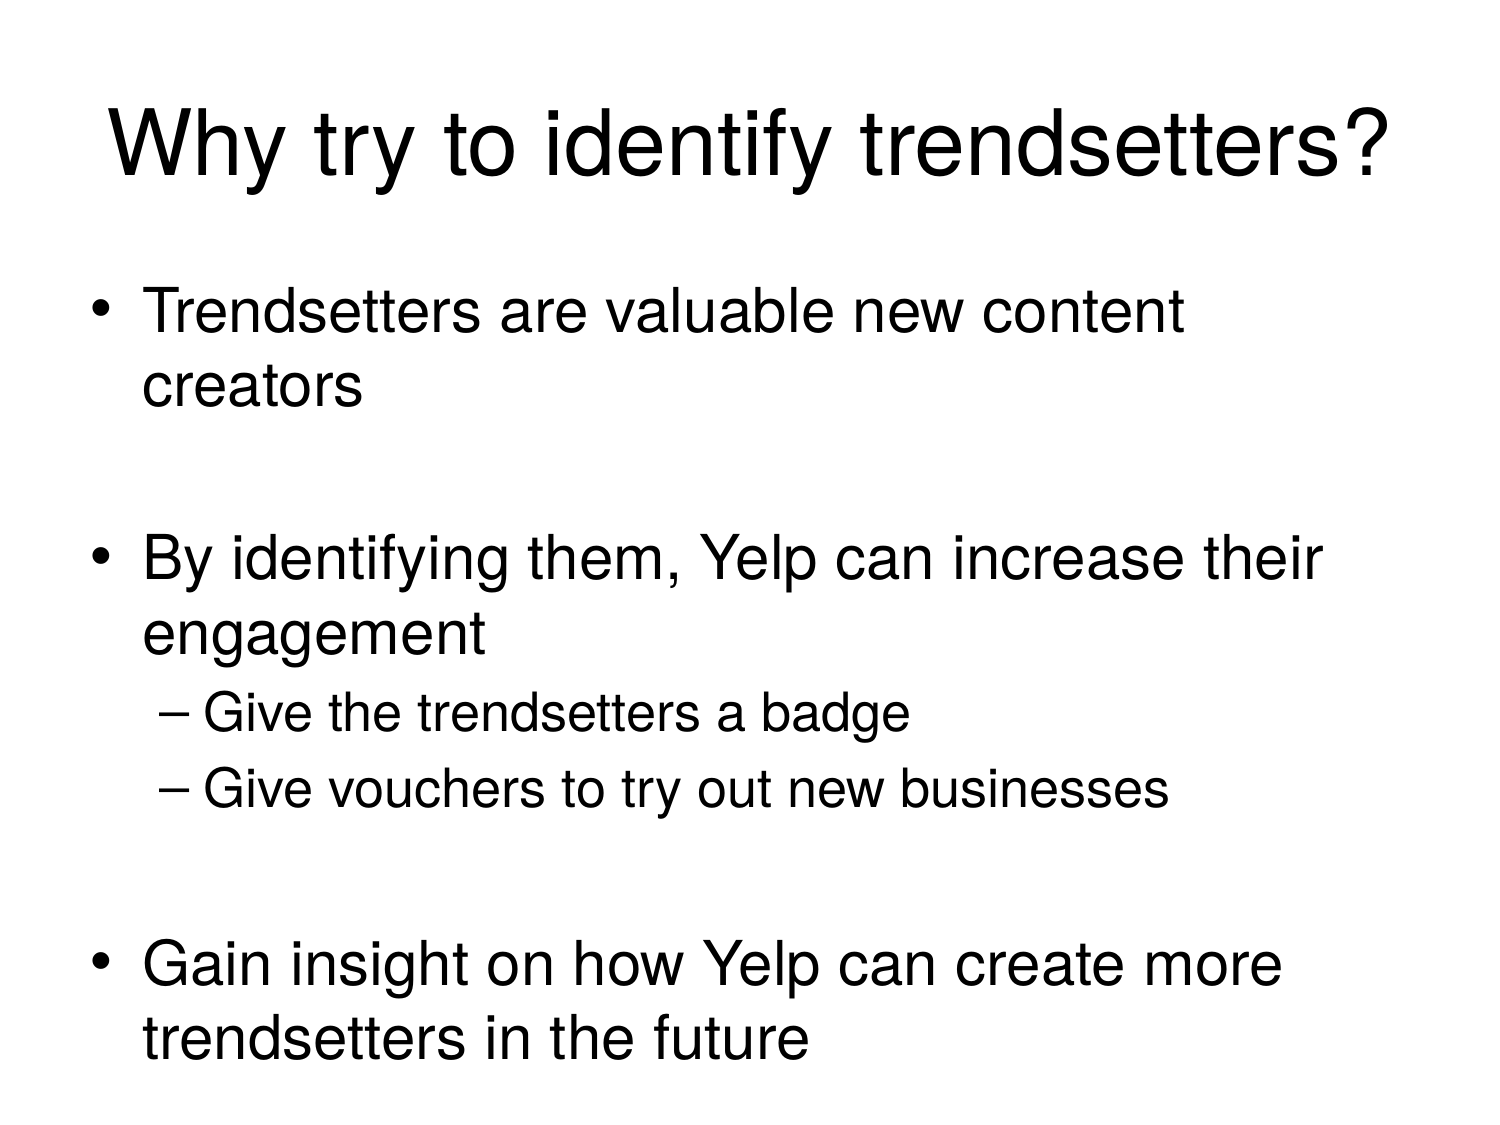

# Why try to identify trendsetters?
Trendsetters are valuable new content creators

By identifying them, Yelp can increase their engagement
Give the trendsetters a badge
Give vouchers to try out new businesses

Gain insight on how Yelp can create more trendsetters in the future